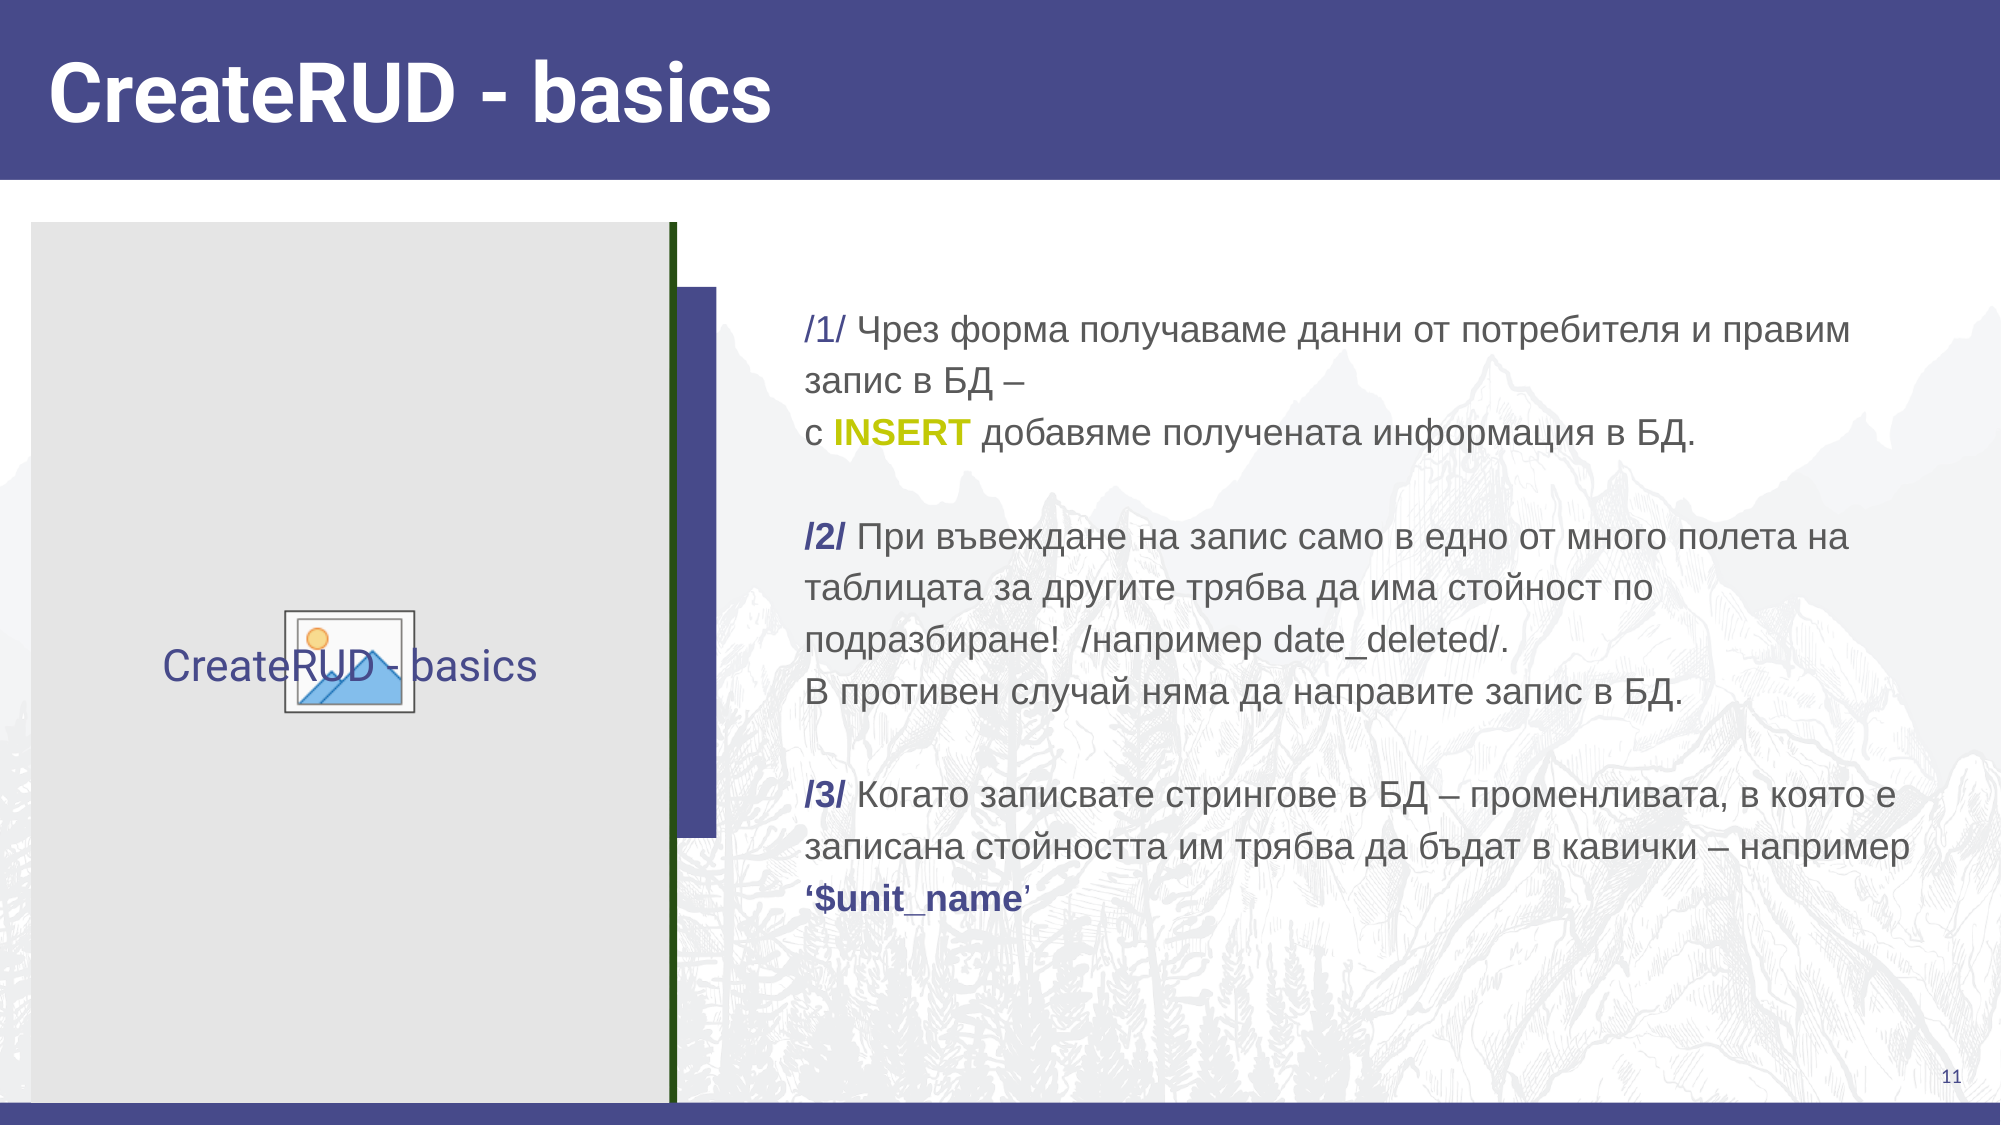

# CreateRUD - basics

/1/ Чрез форма получаваме данни от потребителя и правим запис в БД –
с INSERT добавяме получената информация в БД.

/2/ При въвеждане на запис само в едно от много полета на таблицата за другите трябва да има стойност по подразбиране!  /например date_deleted/.
В противен случай няма да направите запис в БД.

/3/ Когато записвате стрингове в БД – променливата, в която е записана стойността им трябва да бъдат в кавички – например ‘$unit_name’

CreateRUD - basics
11